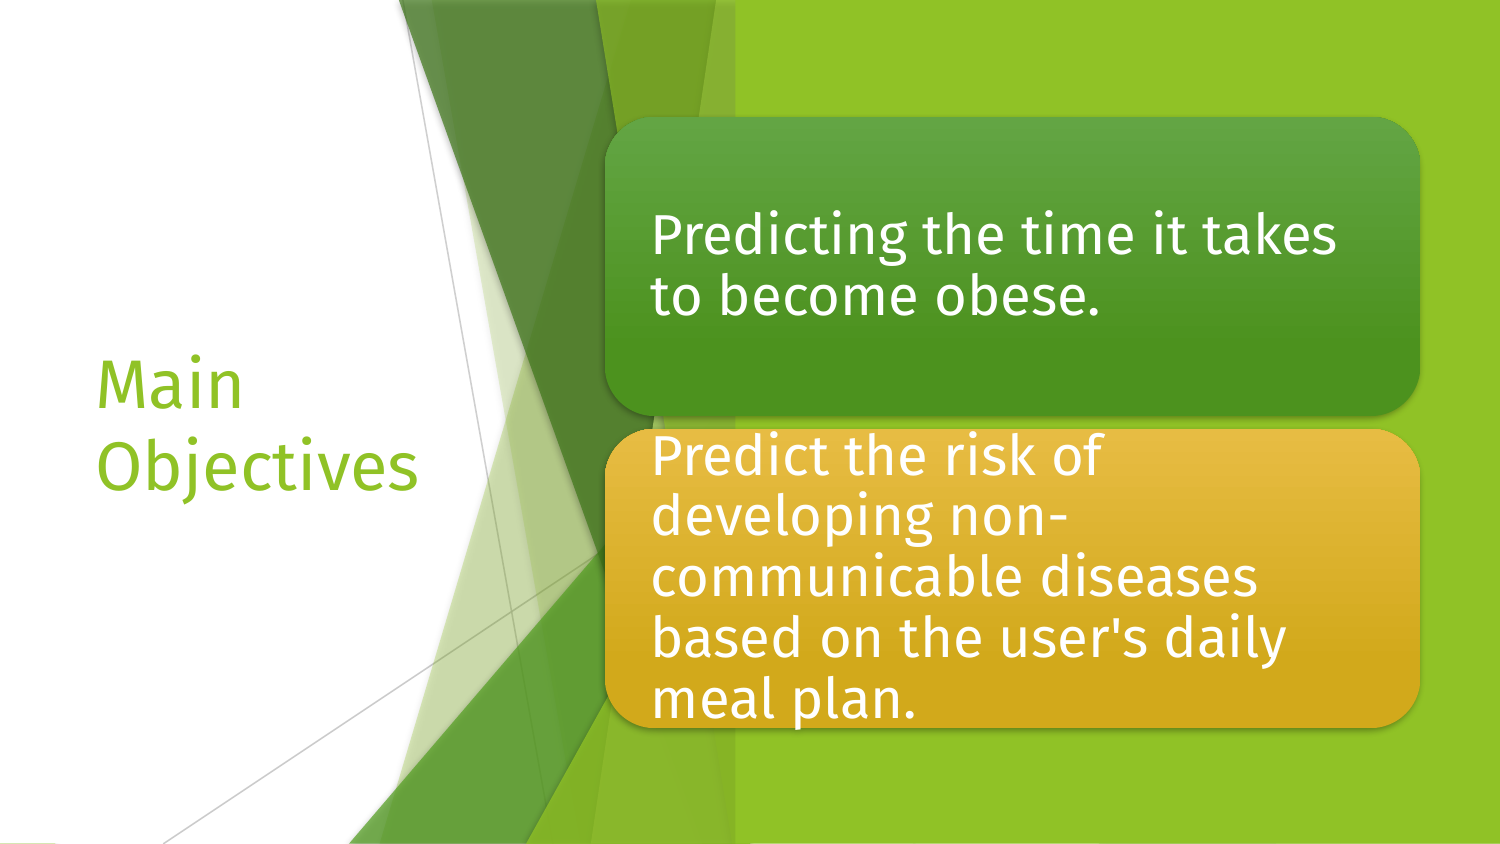

Predicting the time it takes to become obese.
Predict the risk of developing non-communicable diseases based on the user's daily meal plan.
# Main Objectives